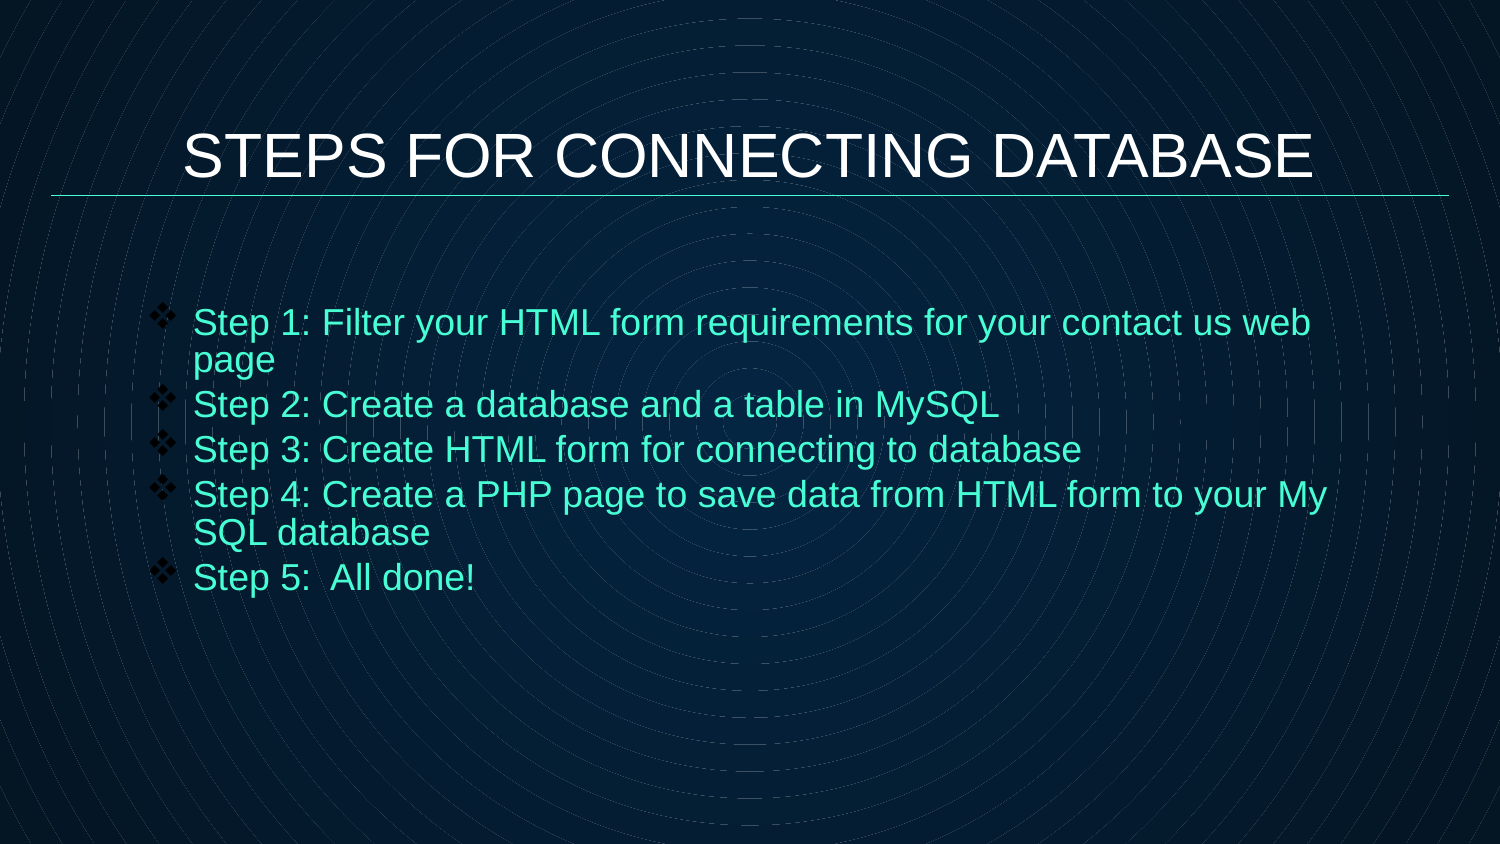

STEPS FOR CONNECTING DATABASE
Step 1: Filter your HTML form requirements for your contact us web page
Step 2: Create a database and a table in MySQL
Step 3: Create HTML form for connecting to database
Step 4: Create a PHP page to save data from HTML form to your MySQL database
Step 5:  All done!